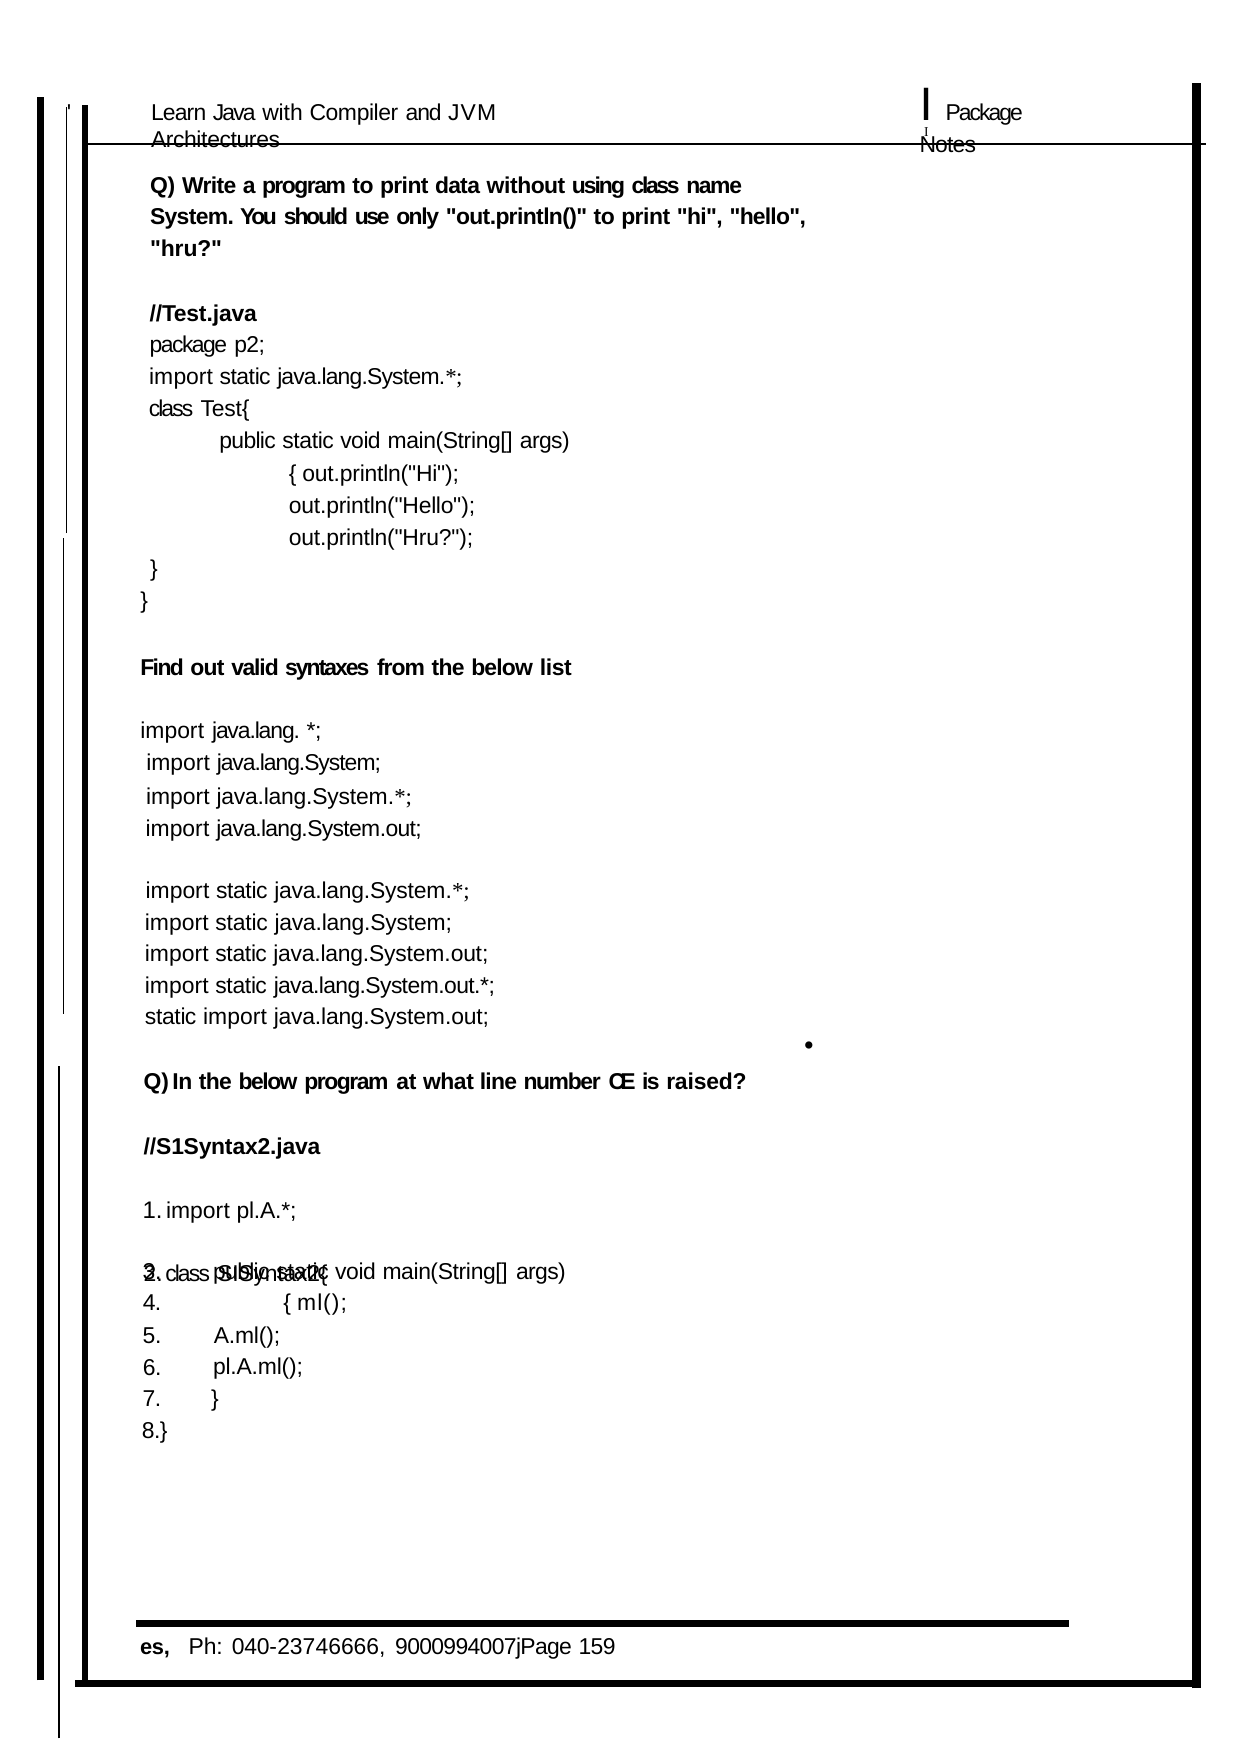

# I Package Notes

'
Learn Java with Compiler and JVM Architectures

I
Q) Write a program to print data without using class name System. You should use only "out.println()" to print "hi", "hello", "hru?"

//Test.java
package p2;
import static java.lang.System.*; class Test{
public static void main(String[] args){ out.println("Hi"); out.println("Hello"); out.println("Hru?");
}
}

Find out valid syntaxes from the below list

import java.lang. *; import java.lang.System;
import java.lang.System.*; import java.lang.System.out;

import static java.lang.System.*; import static java.lang.System; import static java.lang.System.out; import static java.lang.System.out.*; static import java.lang.System.out;
•
In the below program at what line number CE is raised?

//S1Syntax2.java

import pl.A.*;

class SISyntax2{

3.
4.
5.
6.
7.
8.}
public static void main(String[] args){ ml();
A.ml();
pl.A.ml();
}
es,  Ph: 040-23746666, 9000994007jPage 159